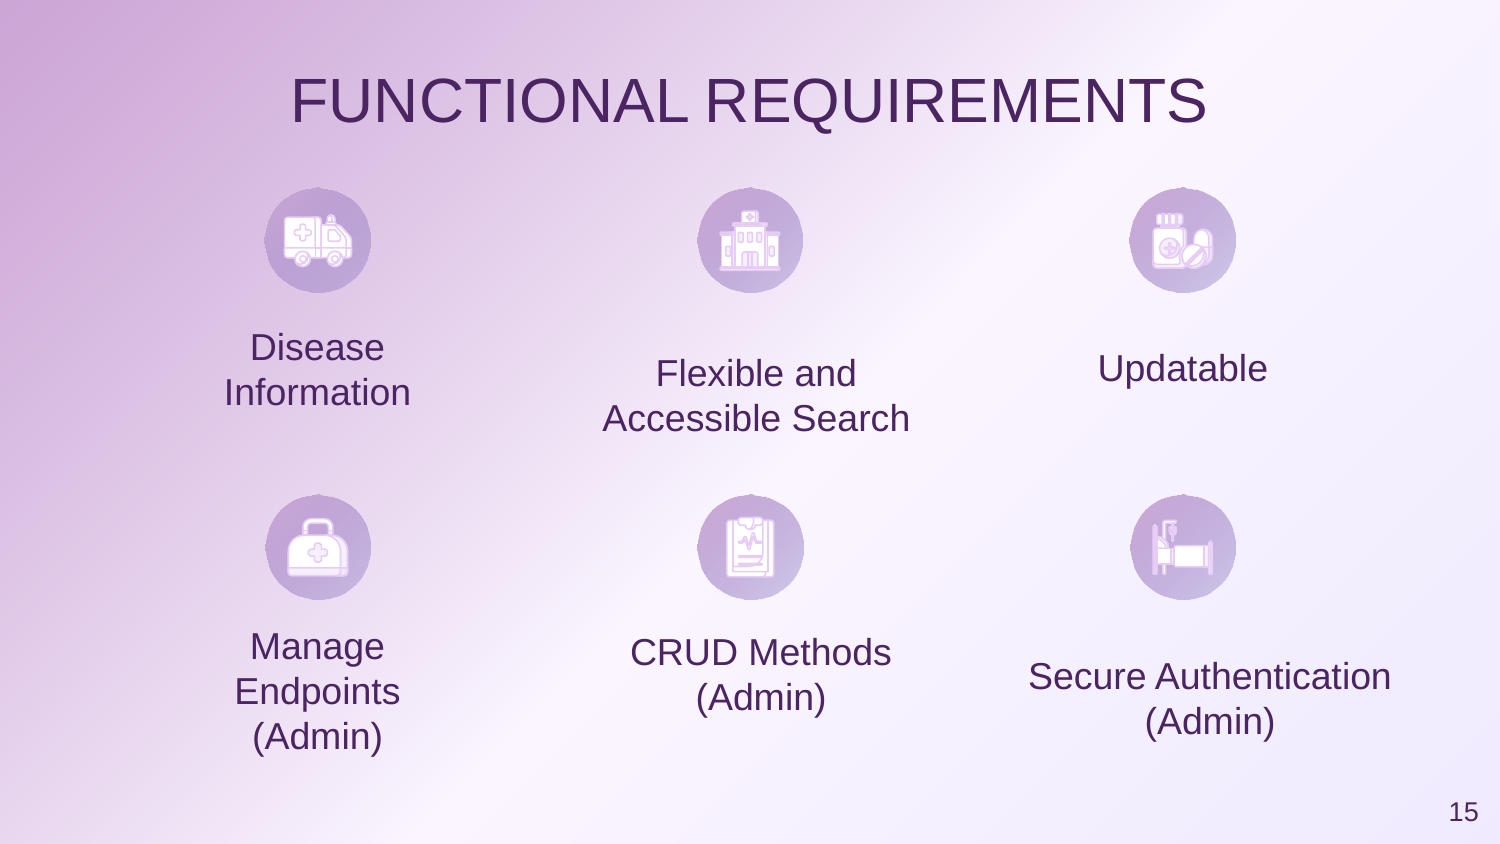

FUNCTIONAL REQUIREMENTS

Disease Information
Updatable
Flexible and Accessible Search

Secure Authentication (Admin)
CRUD Methods (Admin)
Manage Endpoints
(Admin)
15